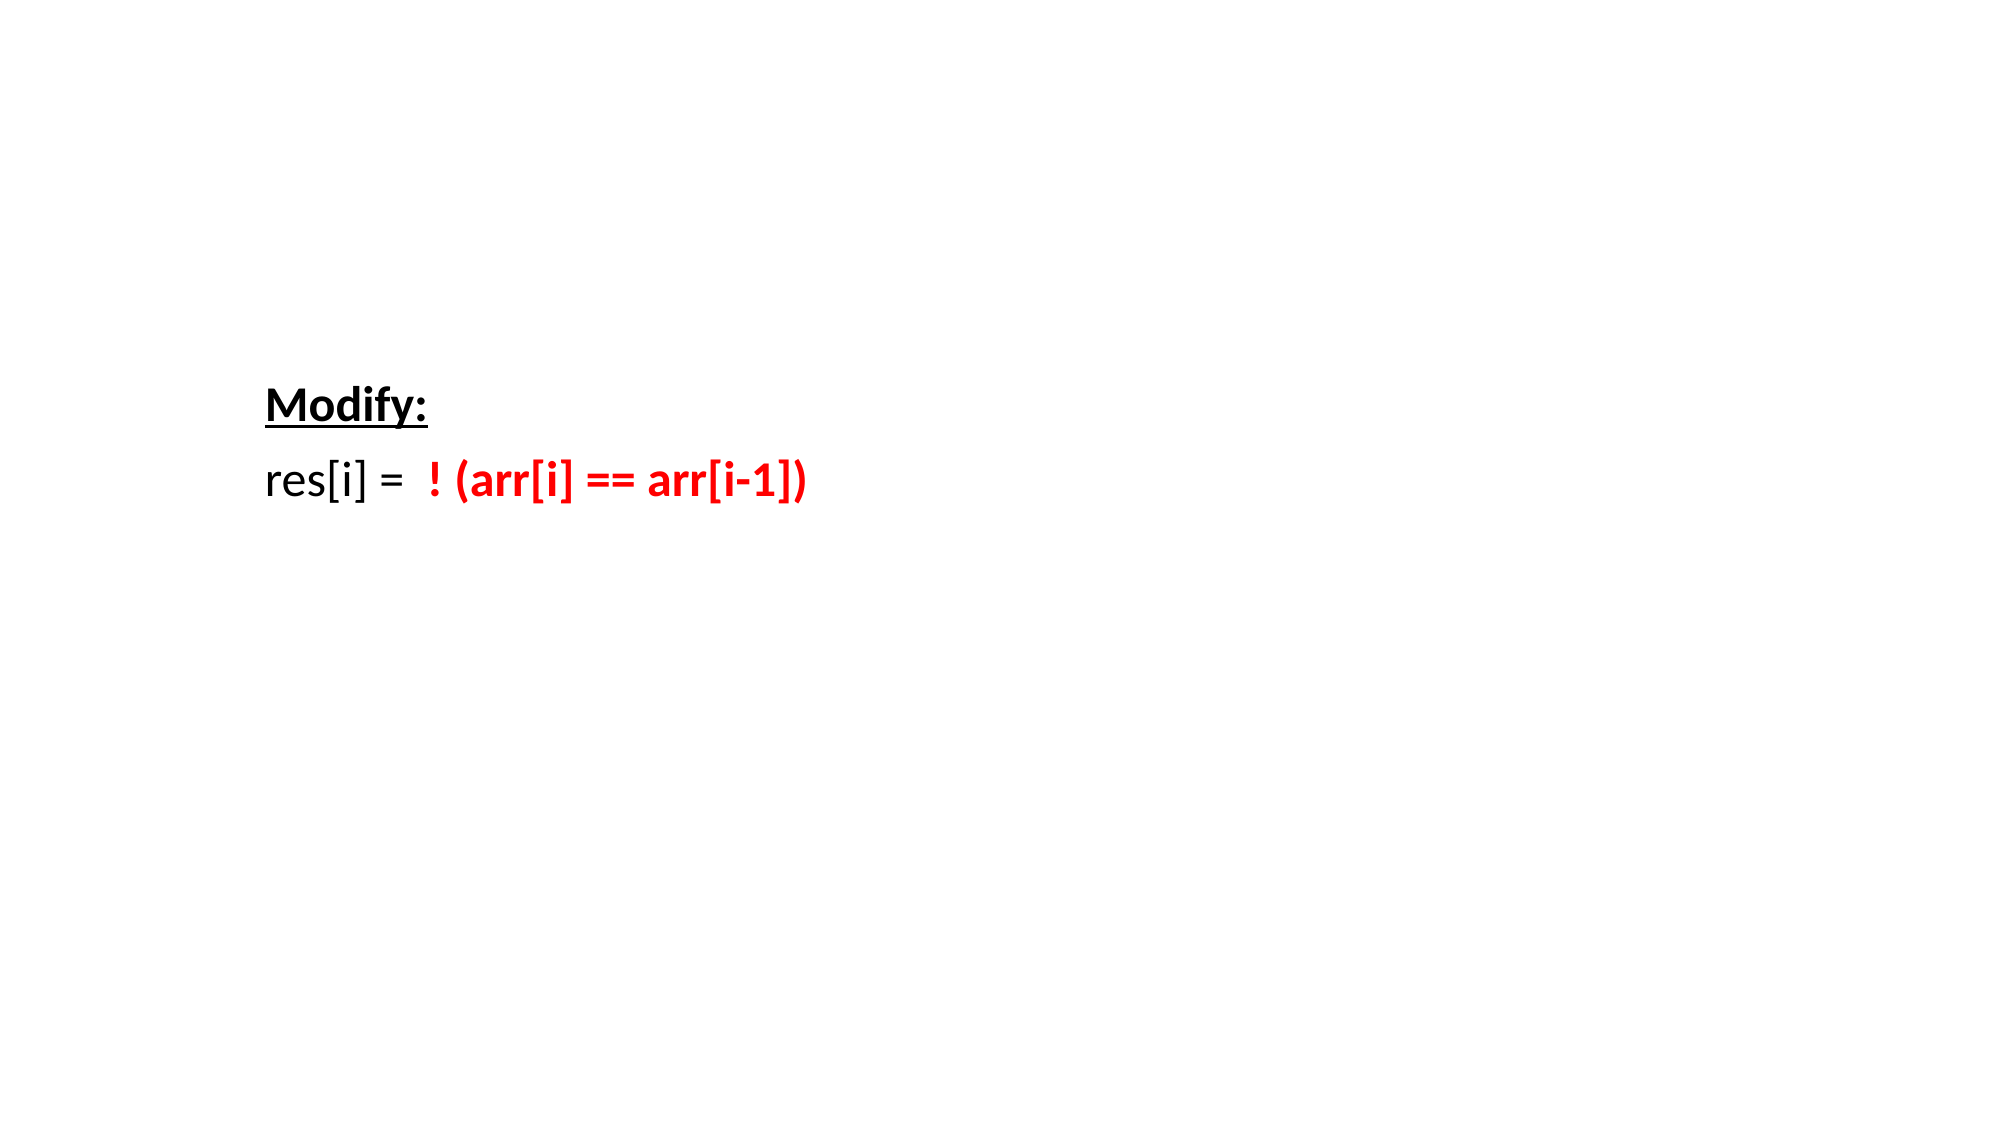

Modify:
res[i] =  ! (arr[i] == arr[i-1])